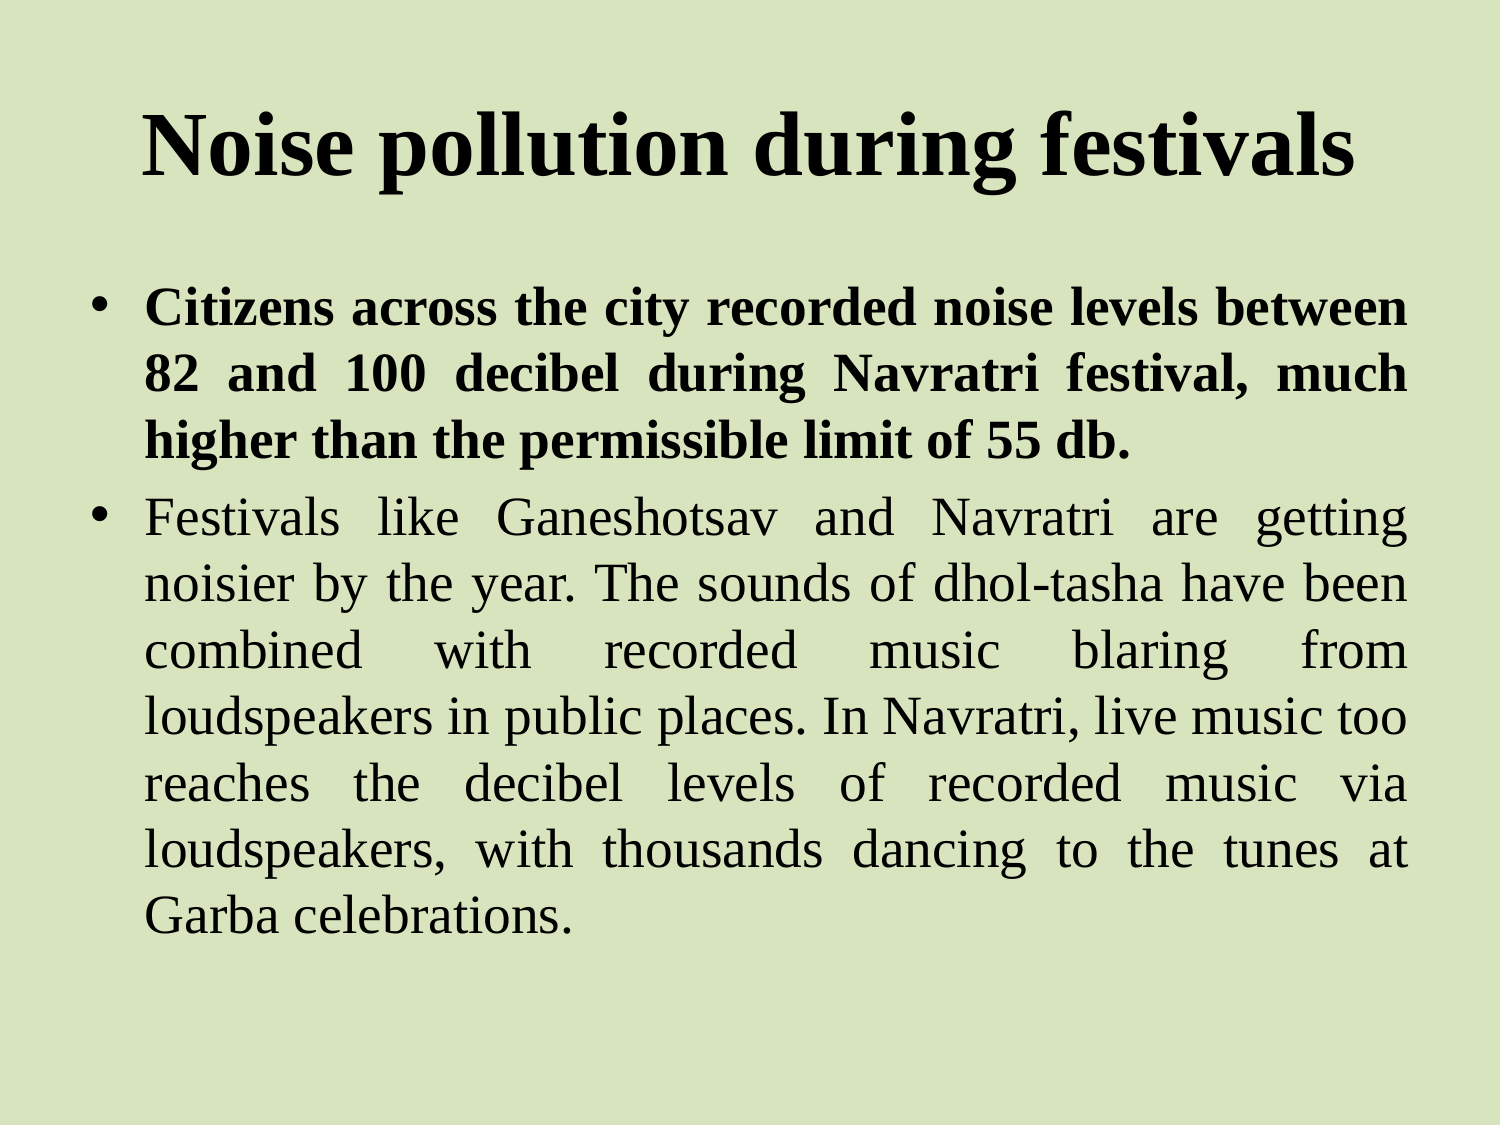

# Noise pollution during festivals
Citizens across the city recorded noise levels between 82 and 100 decibel during Navratri festival, much higher than the permissible limit of 55 db.
Festivals like Ganeshotsav and Navratri are getting noisier by the year. The sounds of dhol-tasha have been combined with recorded music blaring from loudspeakers in public places. In Navratri, live music too reaches the decibel levels of recorded music via loudspeakers, with thousands dancing to the tunes at Garba celebrations.